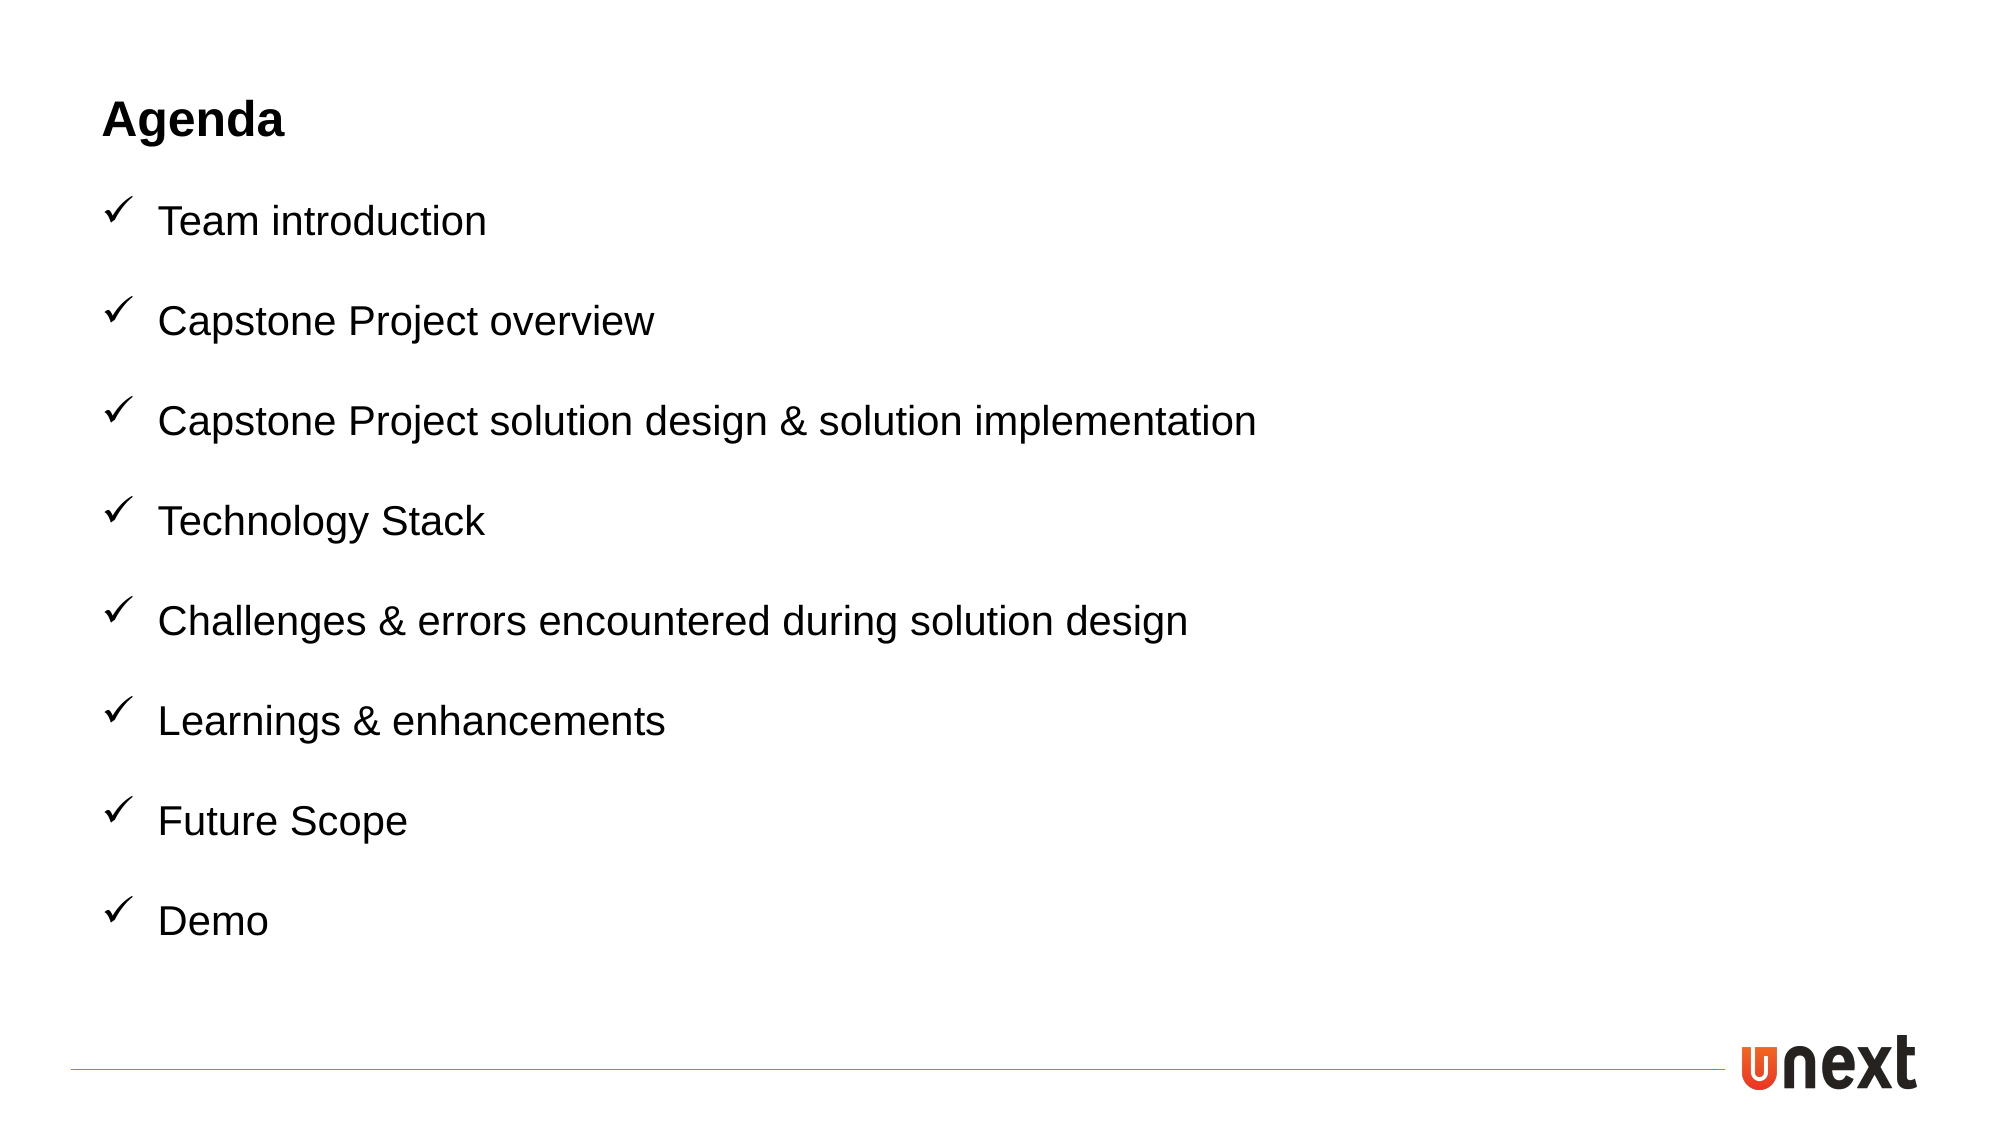

Agenda
Team introduction

Capstone Project overview

Capstone Project solution design & solution implementation

Technology Stack

Challenges & errors encountered during solution design

Learnings & enhancements

Future Scope

Demo